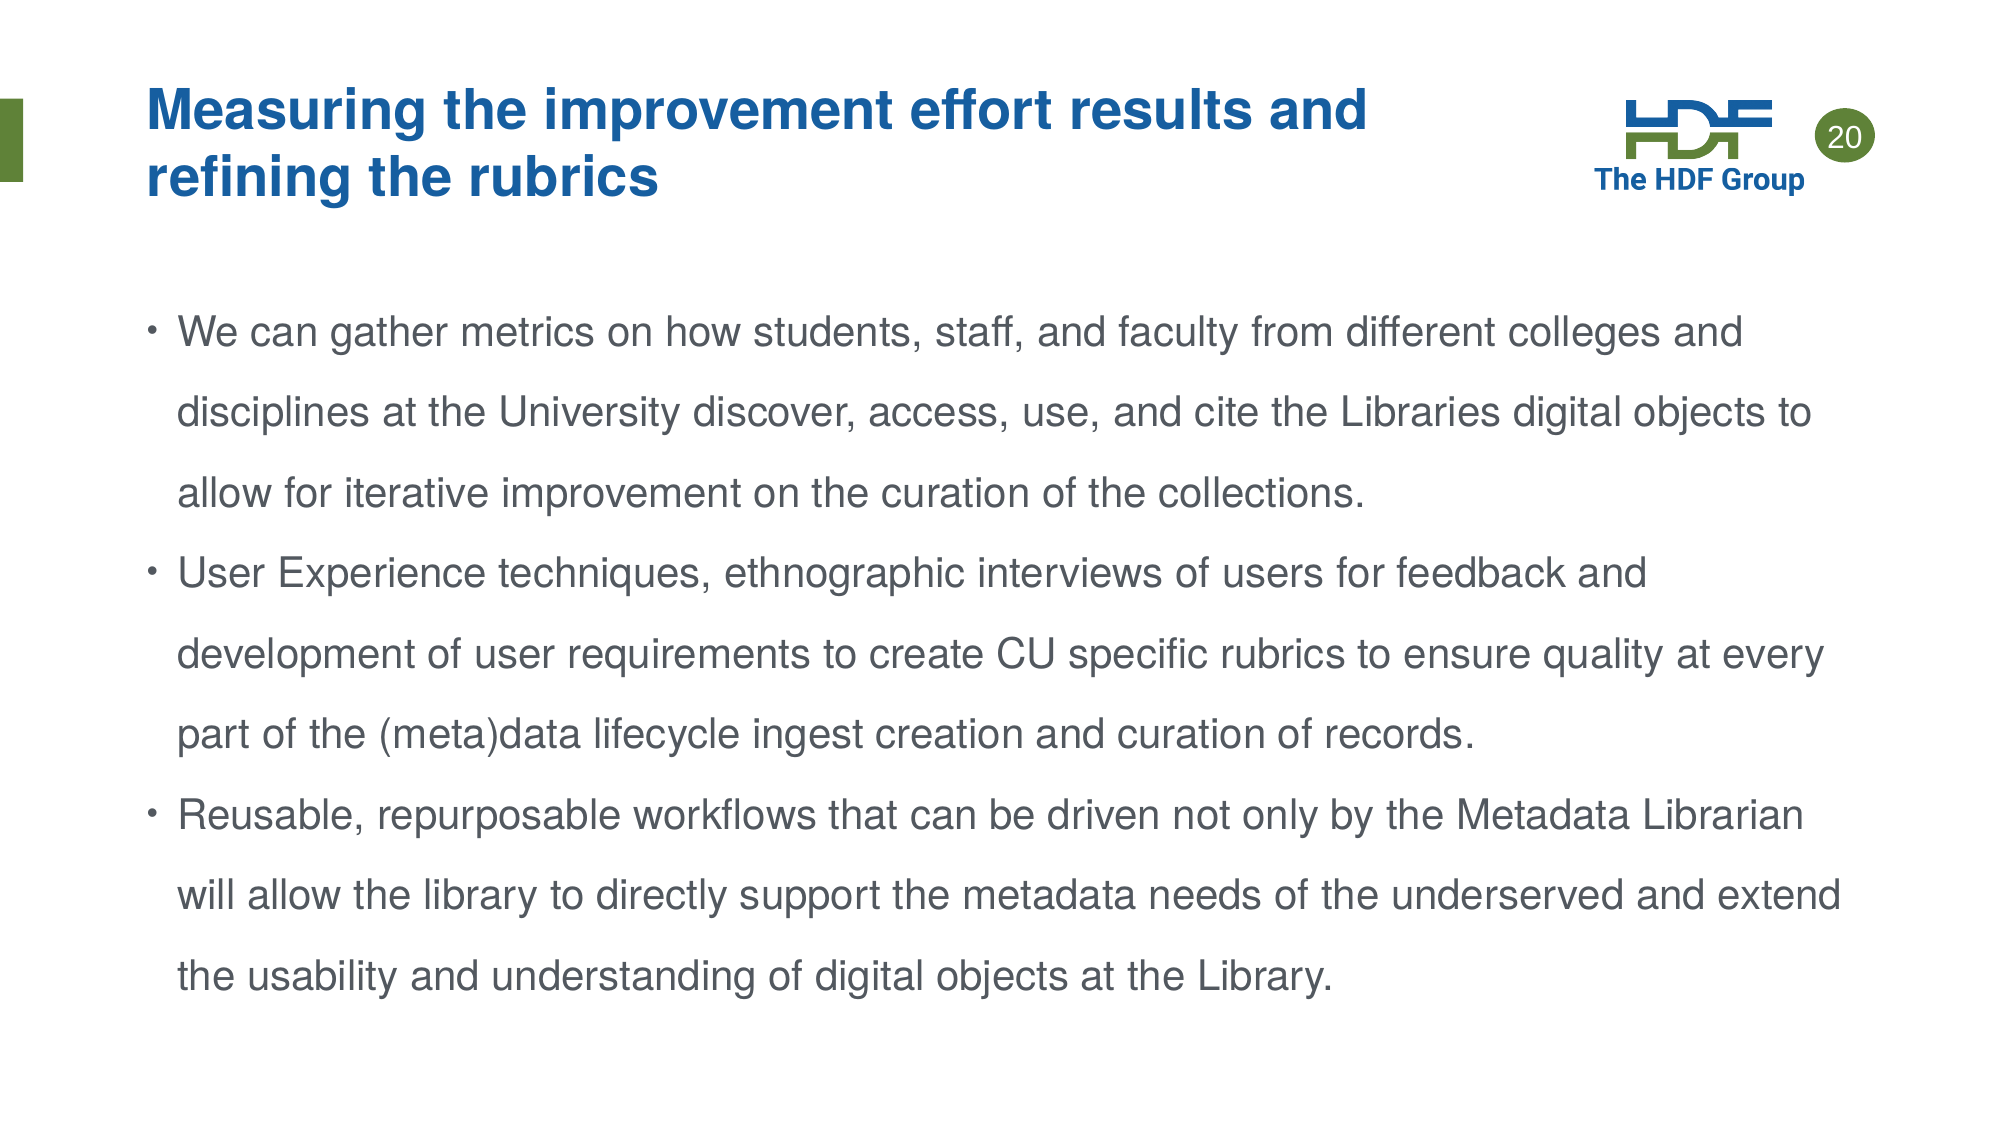

# Measuring the improvement effort results and refining the rubrics
We can gather metrics on how students, staff, and faculty from different colleges and disciplines at the University discover, access, use, and cite the Libraries digital objects to allow for iterative improvement on the curation of the collections.
User Experience techniques, ethnographic interviews of users for feedback and development of user requirements to create CU specific rubrics to ensure quality at every part of the (meta)data lifecycle ingest creation and curation of records.
Reusable, repurposable workflows that can be driven not only by the Metadata Librarian will allow the library to directly support the metadata needs of the underserved and extend the usability and understanding of digital objects at the Library.